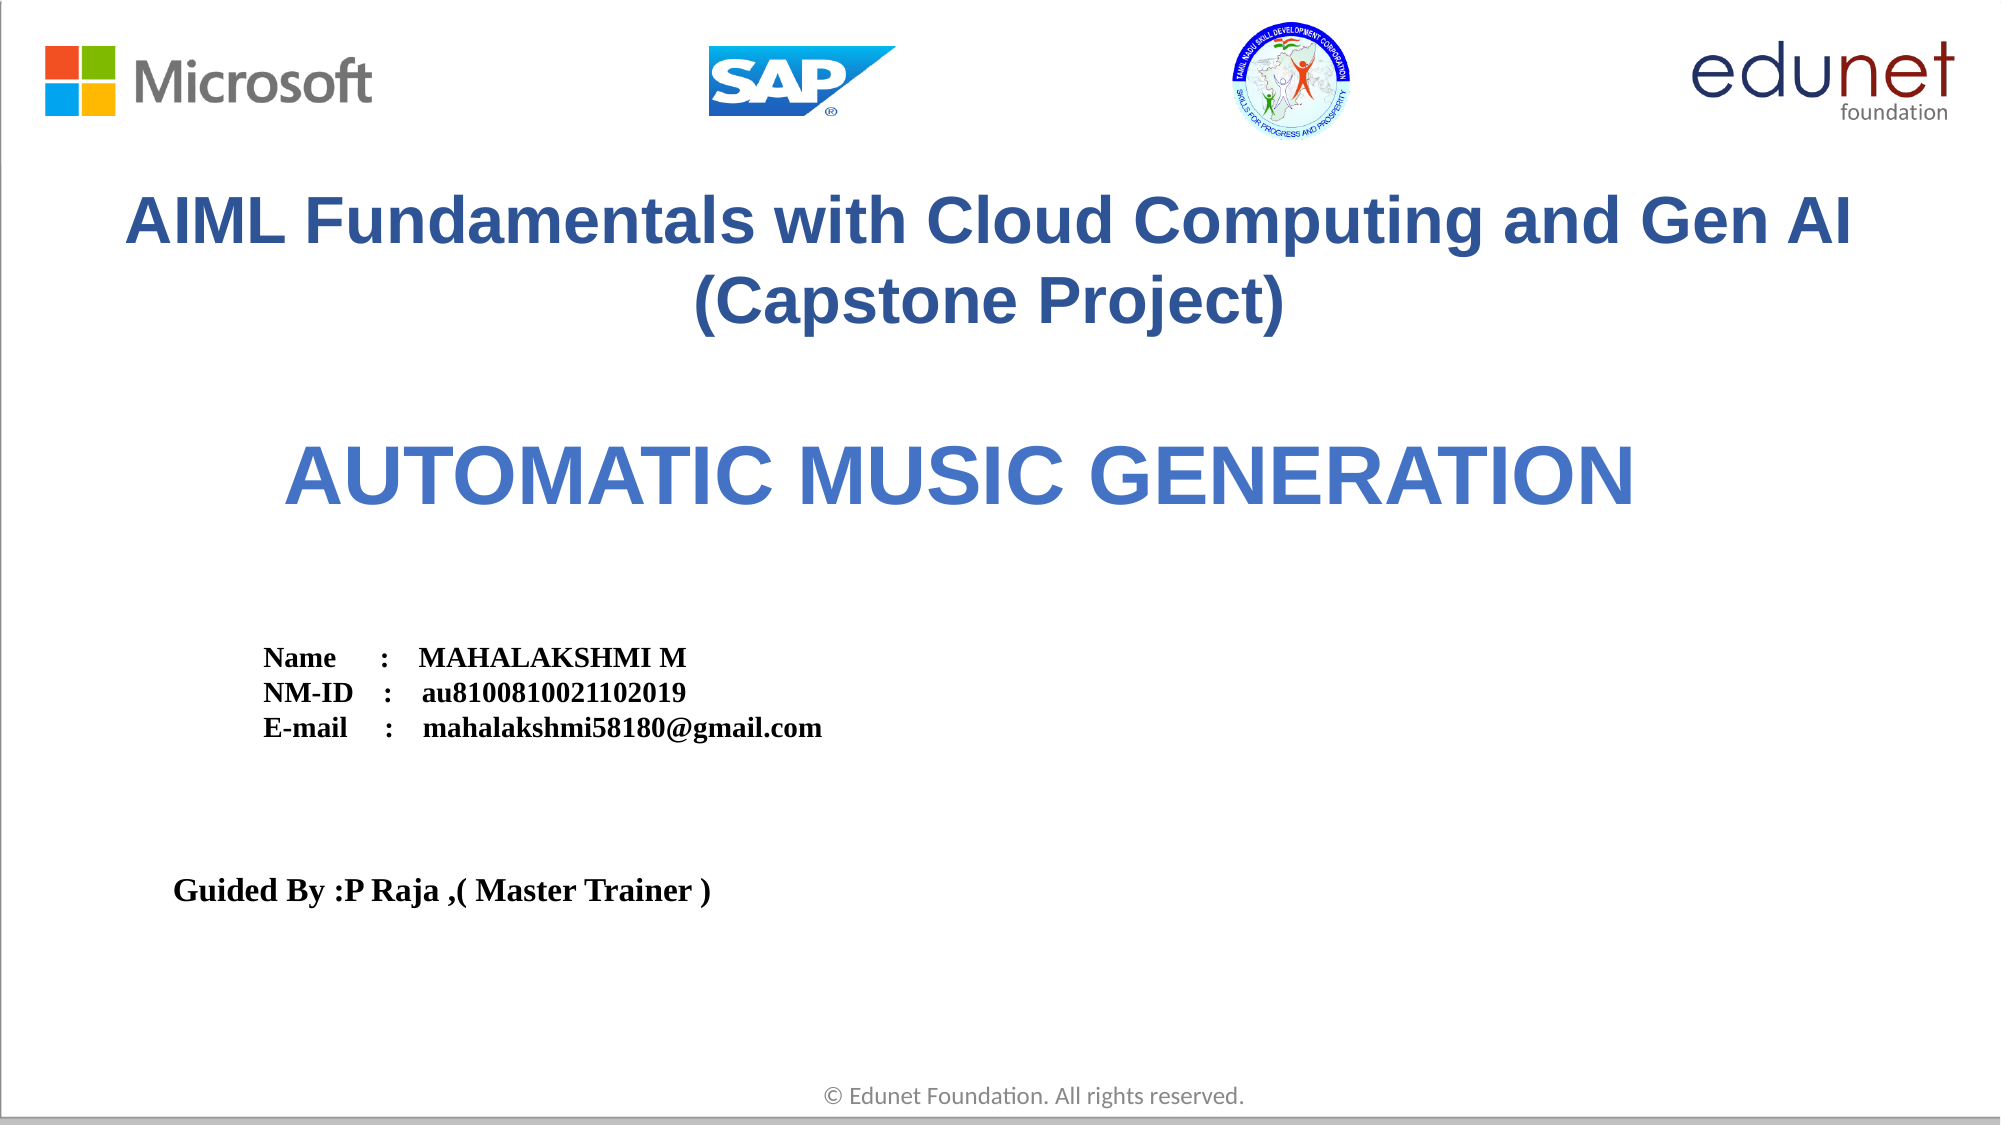

AIML Fundamentals with Cloud Computing and Gen AI (Capstone Project)
# AUTOMATIC MUSIC GENERATION
Name      :    MAHALAKSHMI M
NM-ID    :    au8100810021102019
E-mail     :    mahalakshmi58180@gmail.com
Guided By :P Raja ,( Master Trainer )
© Edunet Foundation. All rights reserved.